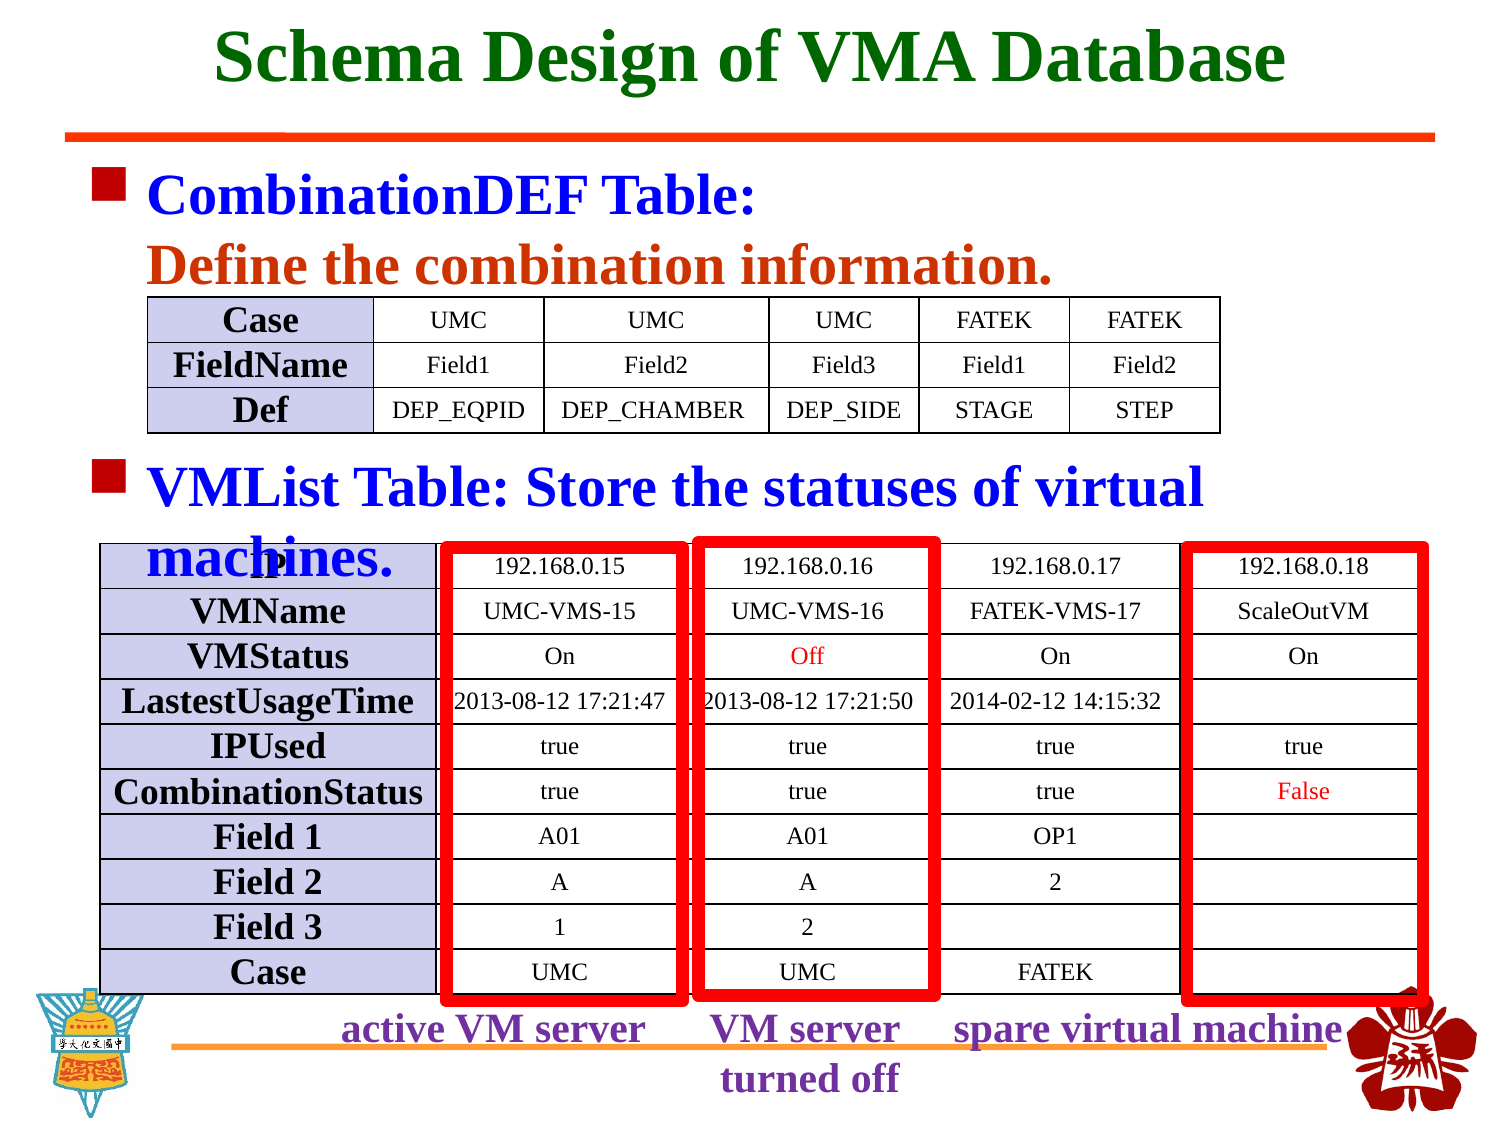

Schema Design of VMA Database
CombinationDEF Table:
Define the combination information.

| Case | UMC | UMC | UMC | FATEK | FATEK |
| --- | --- | --- | --- | --- | --- |
| FieldName | Field1 | Field2 | Field3 | Field1 | Field2 |
| Def | DEP\_EQPID | DEP\_CHAMBER | DEP\_SIDE | STAGE | STEP |
VMList Table: Store the statuses of virtual machines.

| IP | 192.168.0.15 | 192.168.0.16 | 192.168.0.17 | 192.168.0.18 |
| --- | --- | --- | --- | --- |
| VMName | UMC-VMS-15 | UMC-VMS-16 | FATEK-VMS-17 | ScaleOutVM |
| VMStatus | On | Off | On | On |
| LastestUsageTime | 2013-08-12 17:21:47 | 2013-08-12 17:21:50 | 2014-02-12 14:15:32 |  |
| IPUsed | true | true | true | true |
| CombinationStatus | true | true | true | False |
| Field 1 | A01 | A01 | OP1 |  |
| Field 2 | A | A | 2 |  |
| Field 3 | 1 | 2 |  |  |
| Case | UMC | UMC | FATEK |  |

active VM server
VM server
 turned off
spare virtual machine